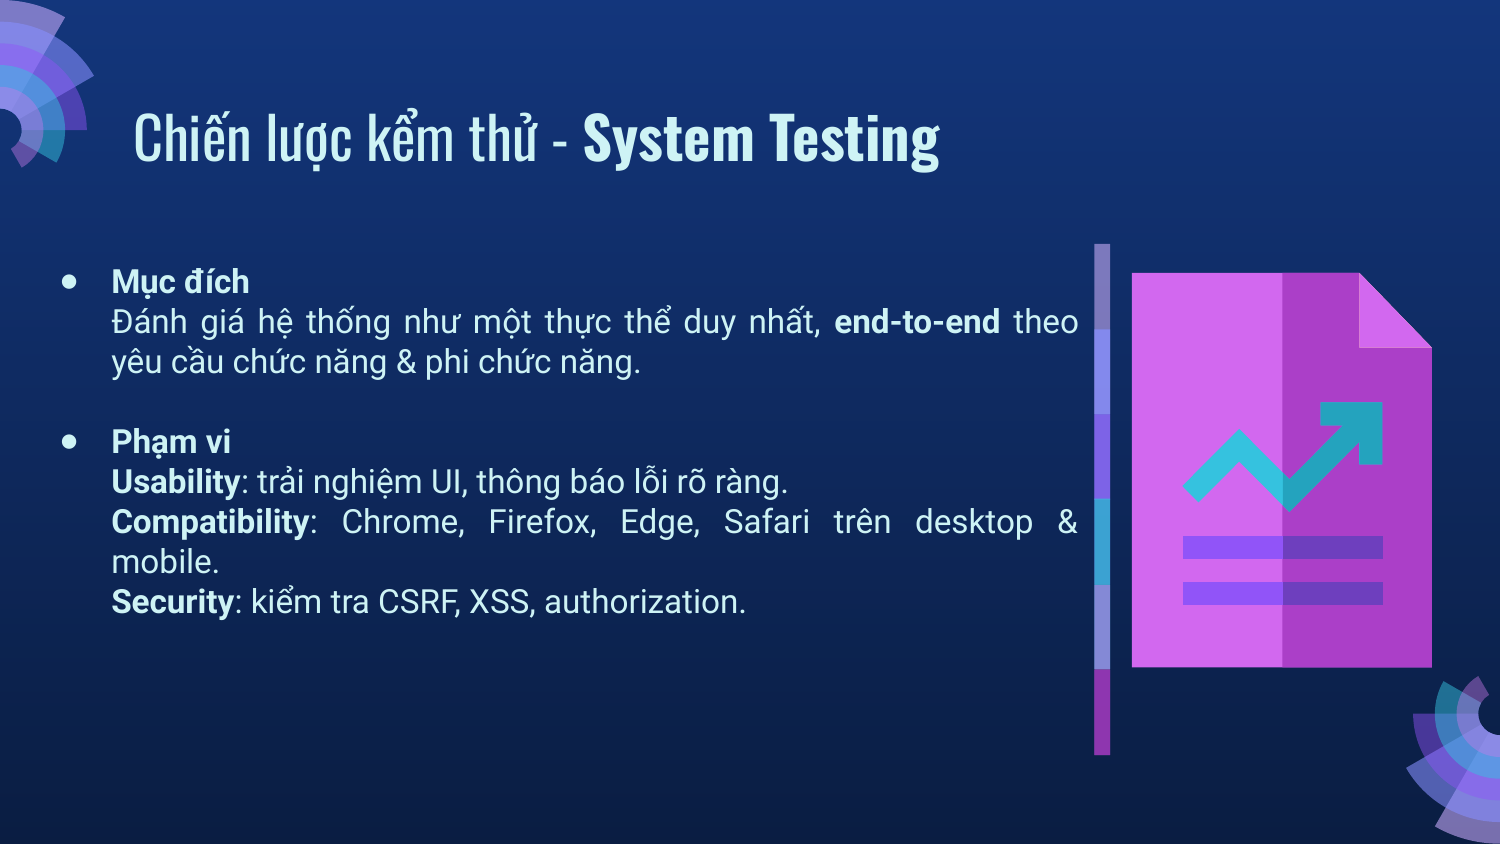

Chiến lược kểm thử - System Testing

Mục đích
Đánh giá hệ thống như một thực thể duy nhất, end-to-end theo yêu cầu chức năng & phi chức năng.

Phạm vi
Usability: trải nghiệm UI, thông báo lỗi rõ ràng.
Compatibility: Chrome, Firefox, Edge, Safari trên desktop & mobile.
Security: kiểm tra CSRF, XSS, authorization.